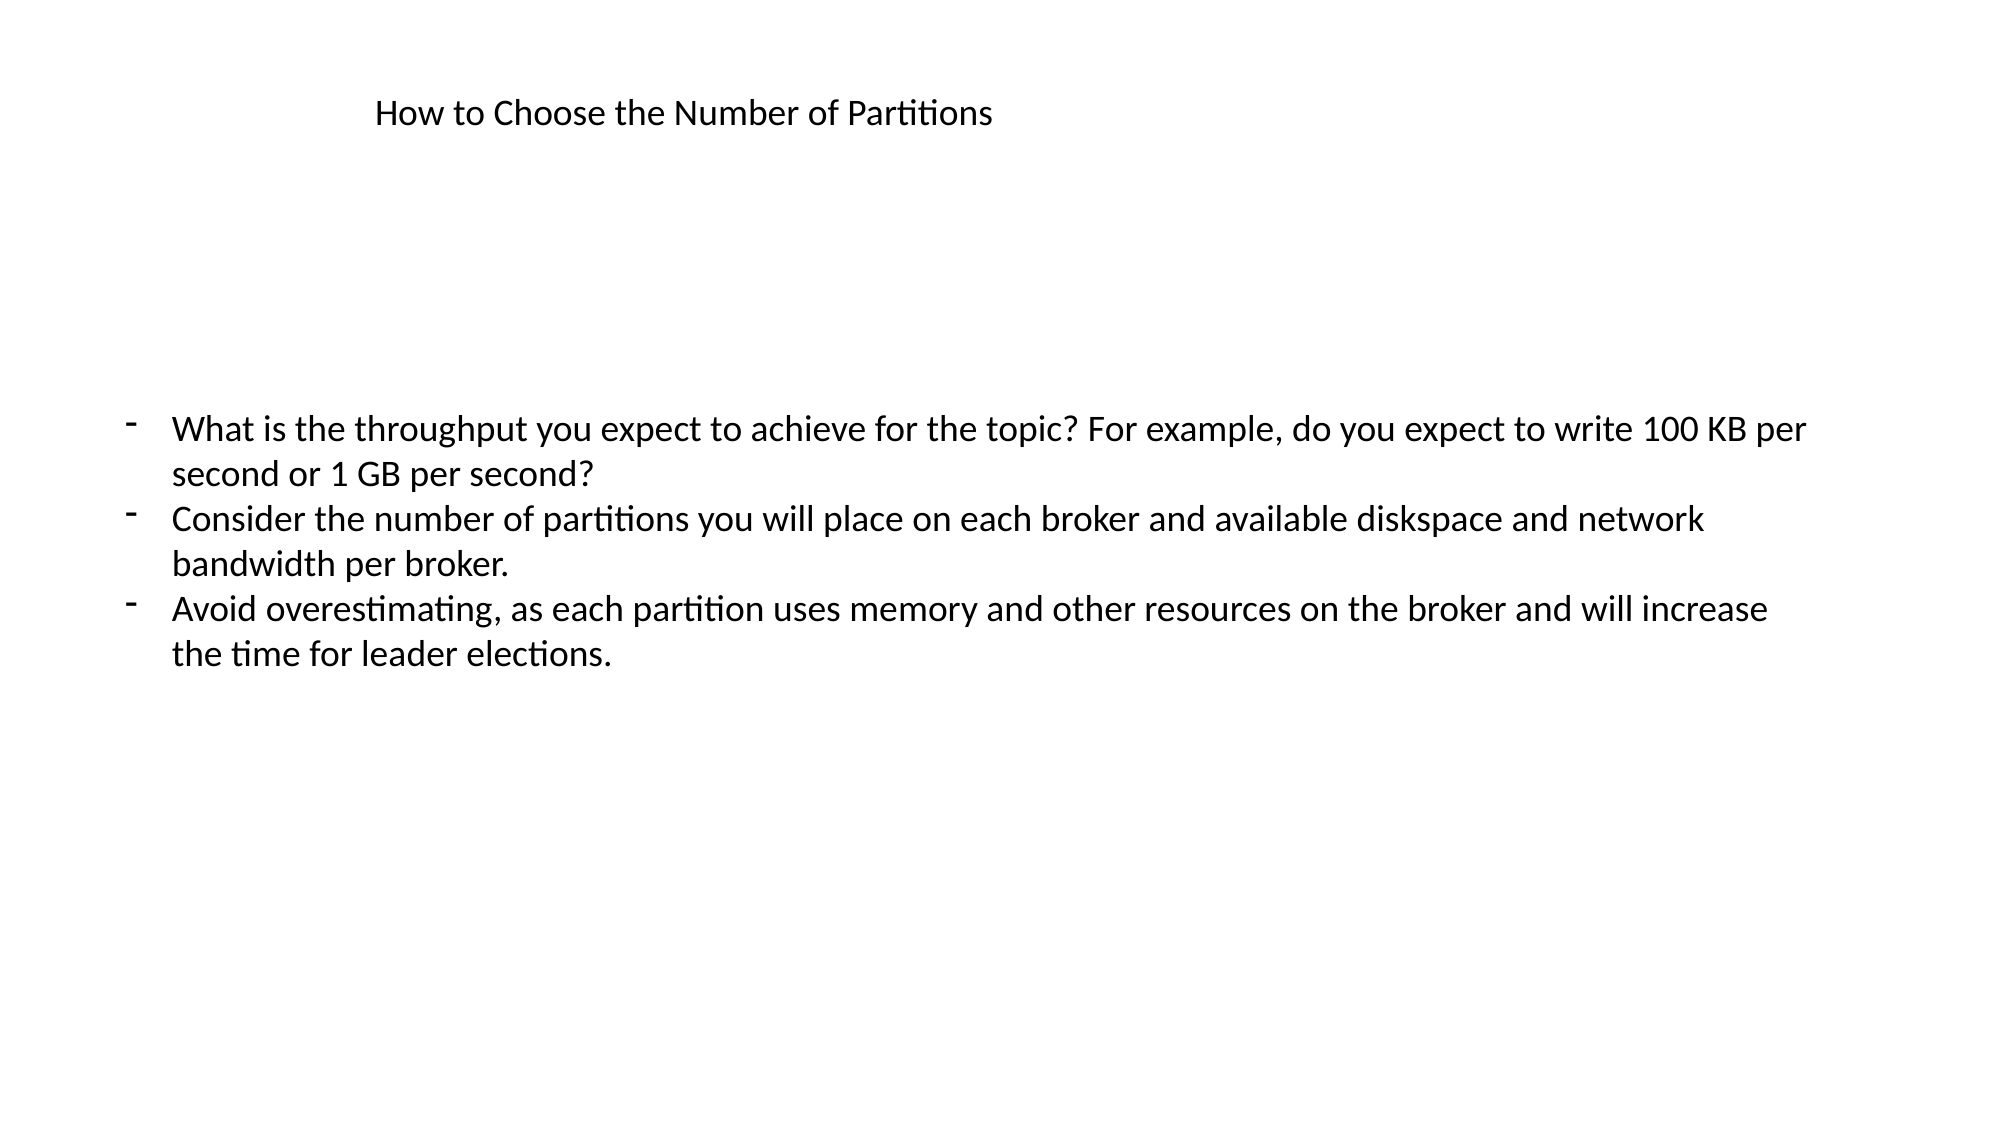

How to Choose the Number of Partitions
What is the throughput you expect to achieve for the topic? For example, do you expect to write 100 KB per second or 1 GB per second?
Consider the number of partitions you will place on each broker and available diskspace and network bandwidth per broker.
Avoid overestimating, as each partition uses memory and other resources on the broker and will increase the time for leader elections.